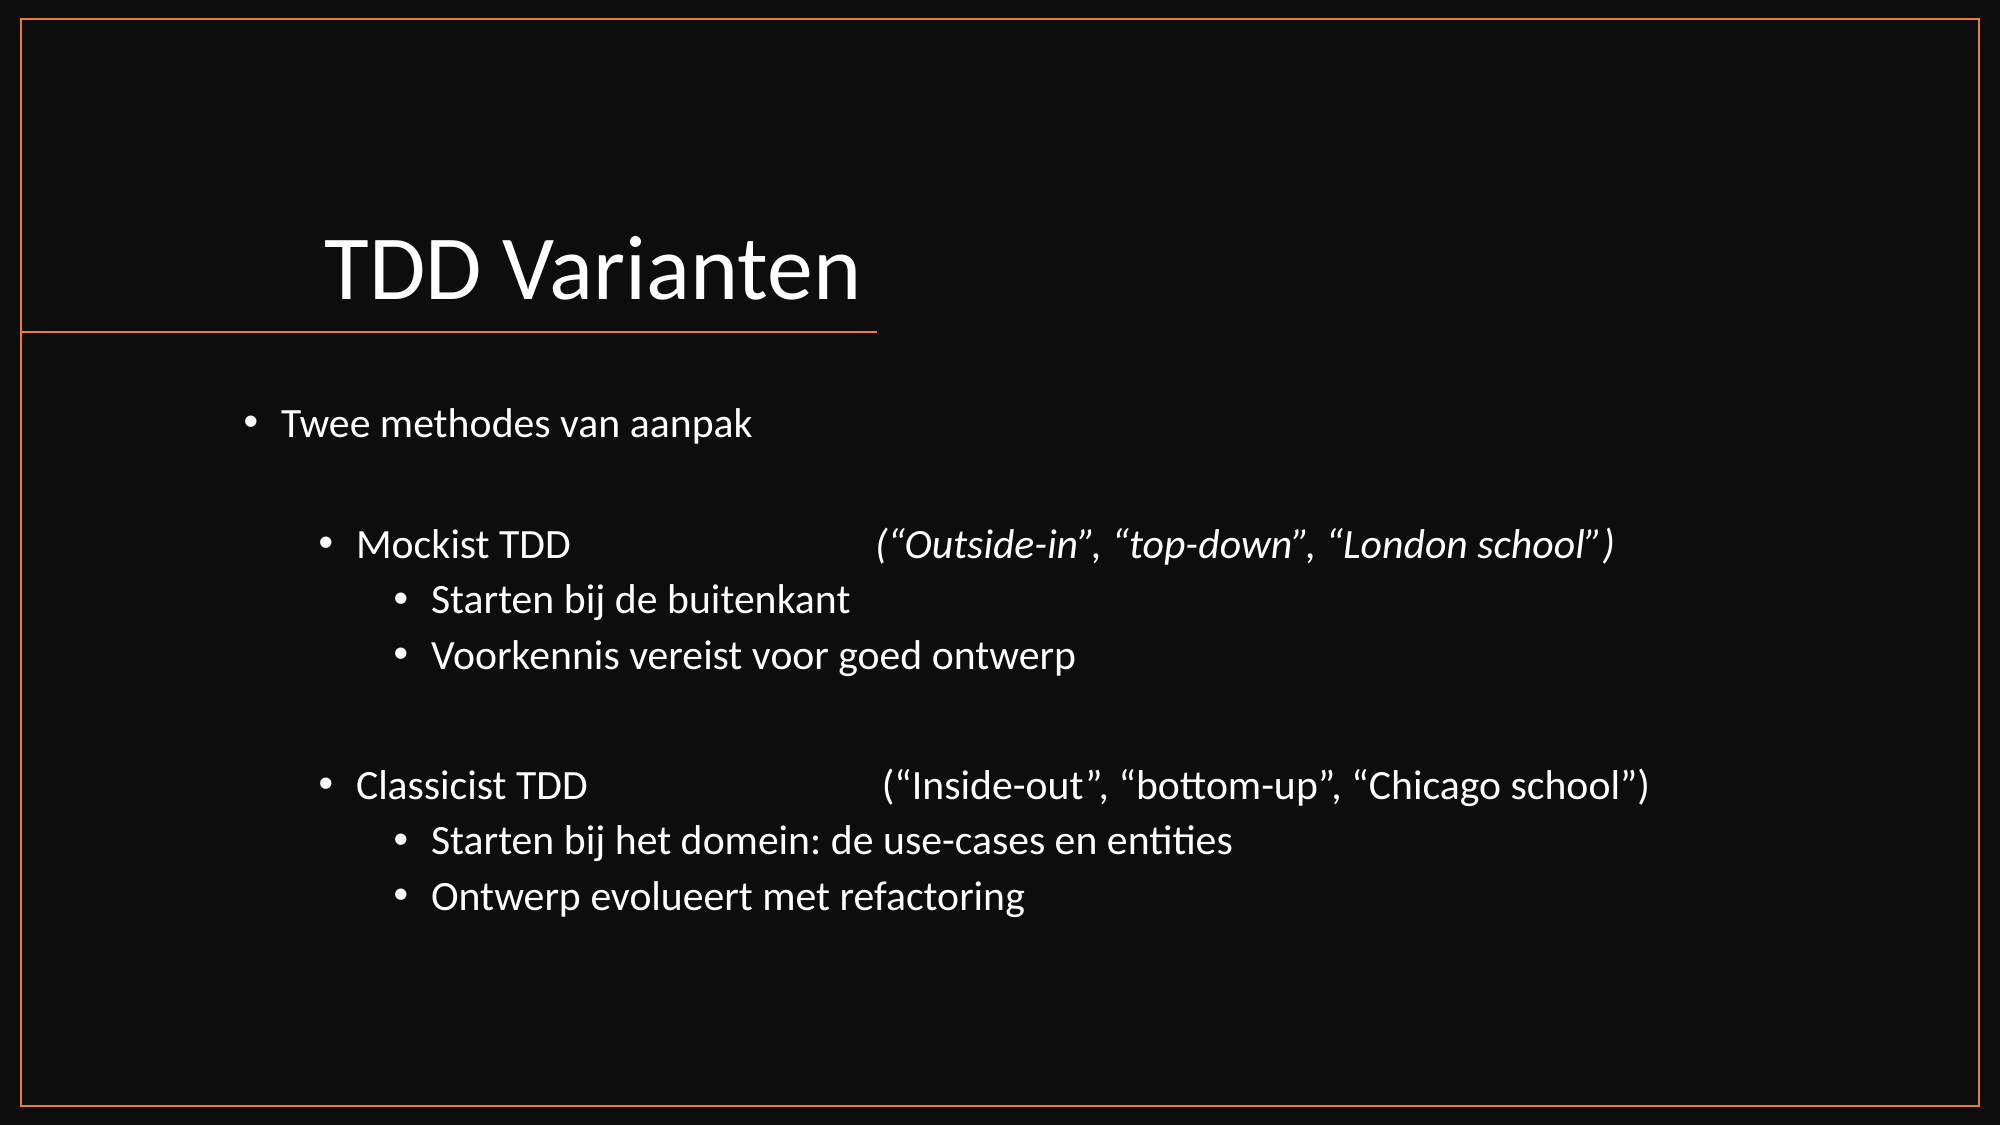

# TDD Varianten
Twee methodes van aanpak

Mockist TDD                                (“Outside-in”, “top-down”, “London school”)
Starten bij de buitenkant
Voorkennis vereist voor goed ontwerp

Classicist TDD                               (“Inside-out”, “bottom-up”, “Chicago school”)
Starten bij het domein: de use-cases en entities
Ontwerp evolueert met refactoring